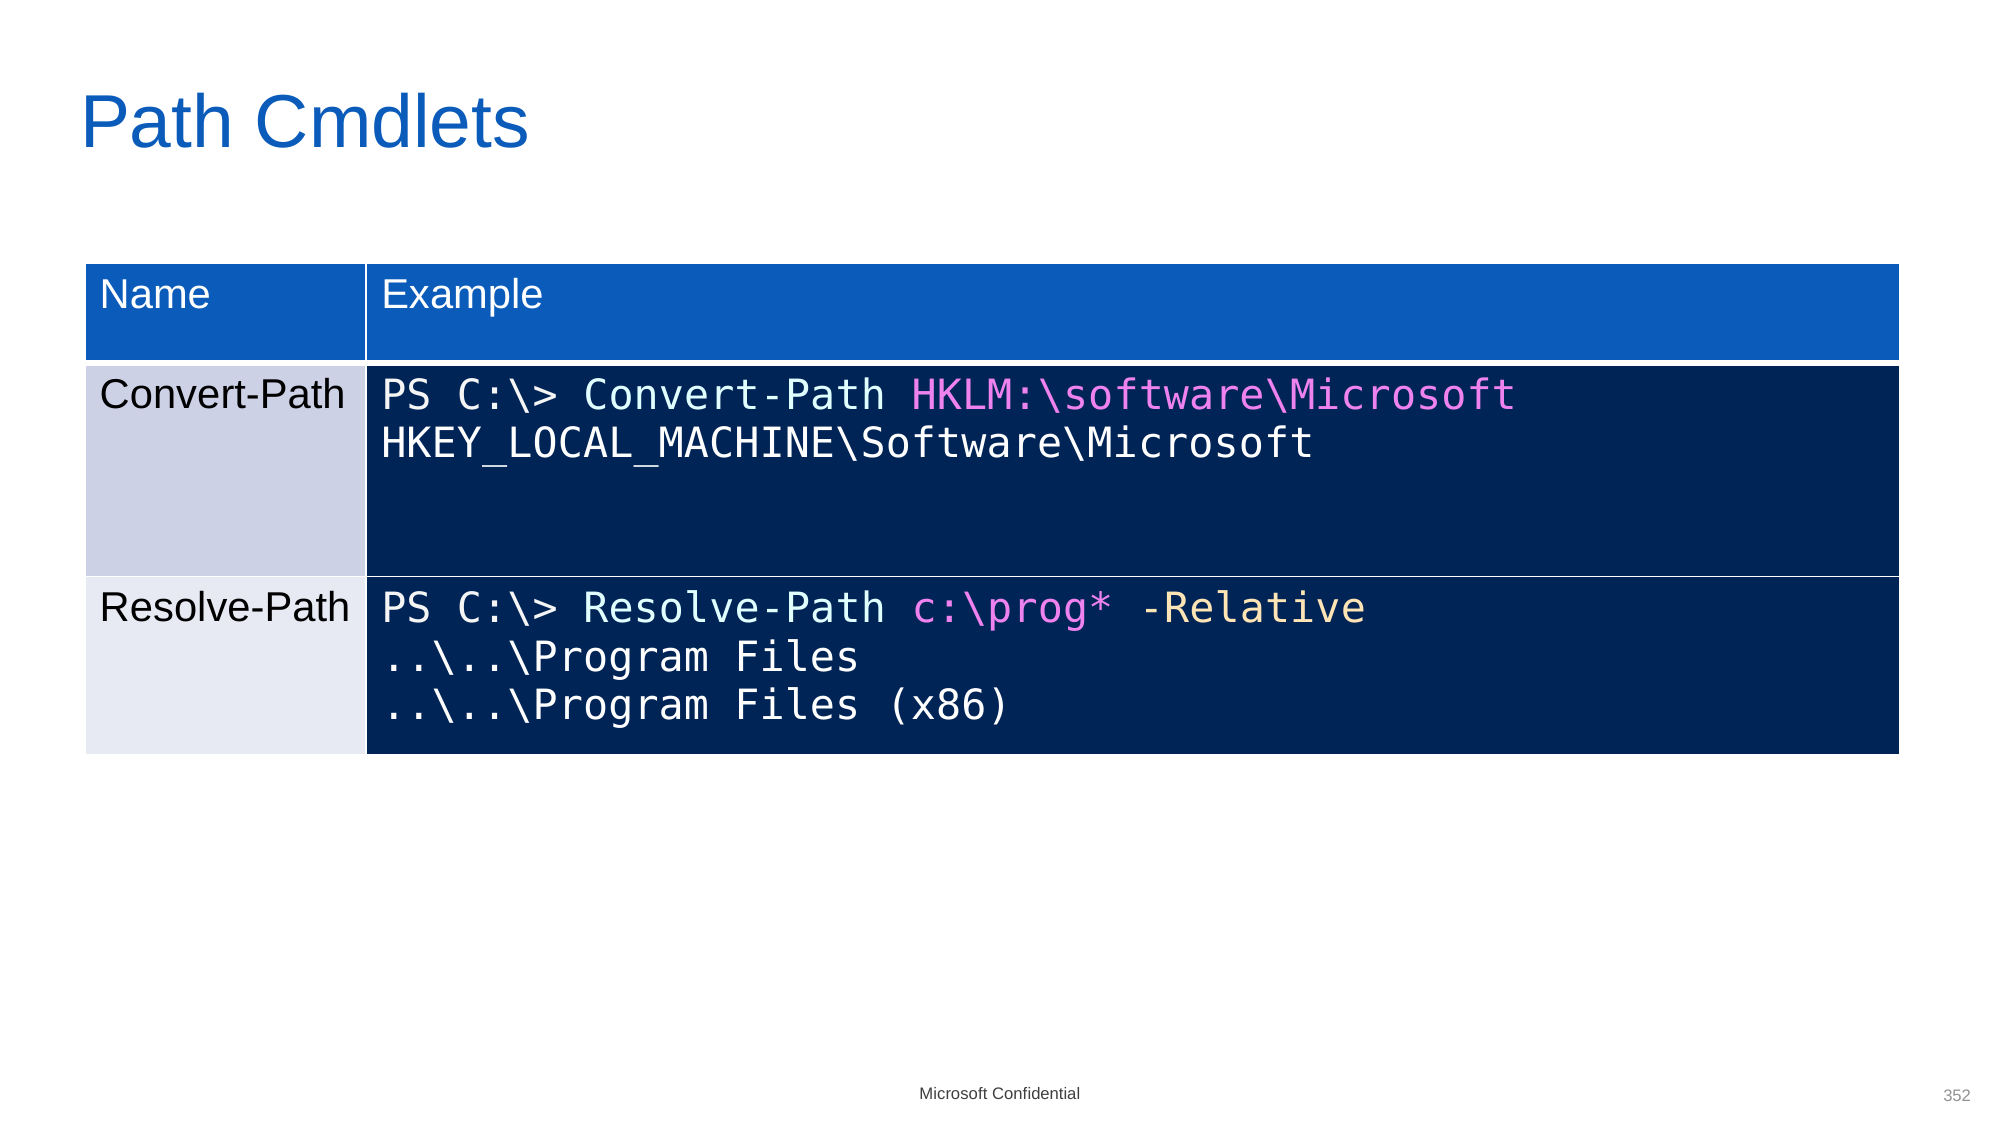

# Path Cmdlets
| Name | Example |
| --- | --- |
| Convert-Path | PS C:\> Convert-Path HKLM:\software\Microsoft HKEY\_LOCAL\_MACHINE\Software\Microsoft |
| Resolve-Path | PS C:\> Resolve-Path c:\prog\* -Relative ..\..\Program Files ..\..\Program Files (x86) |
352